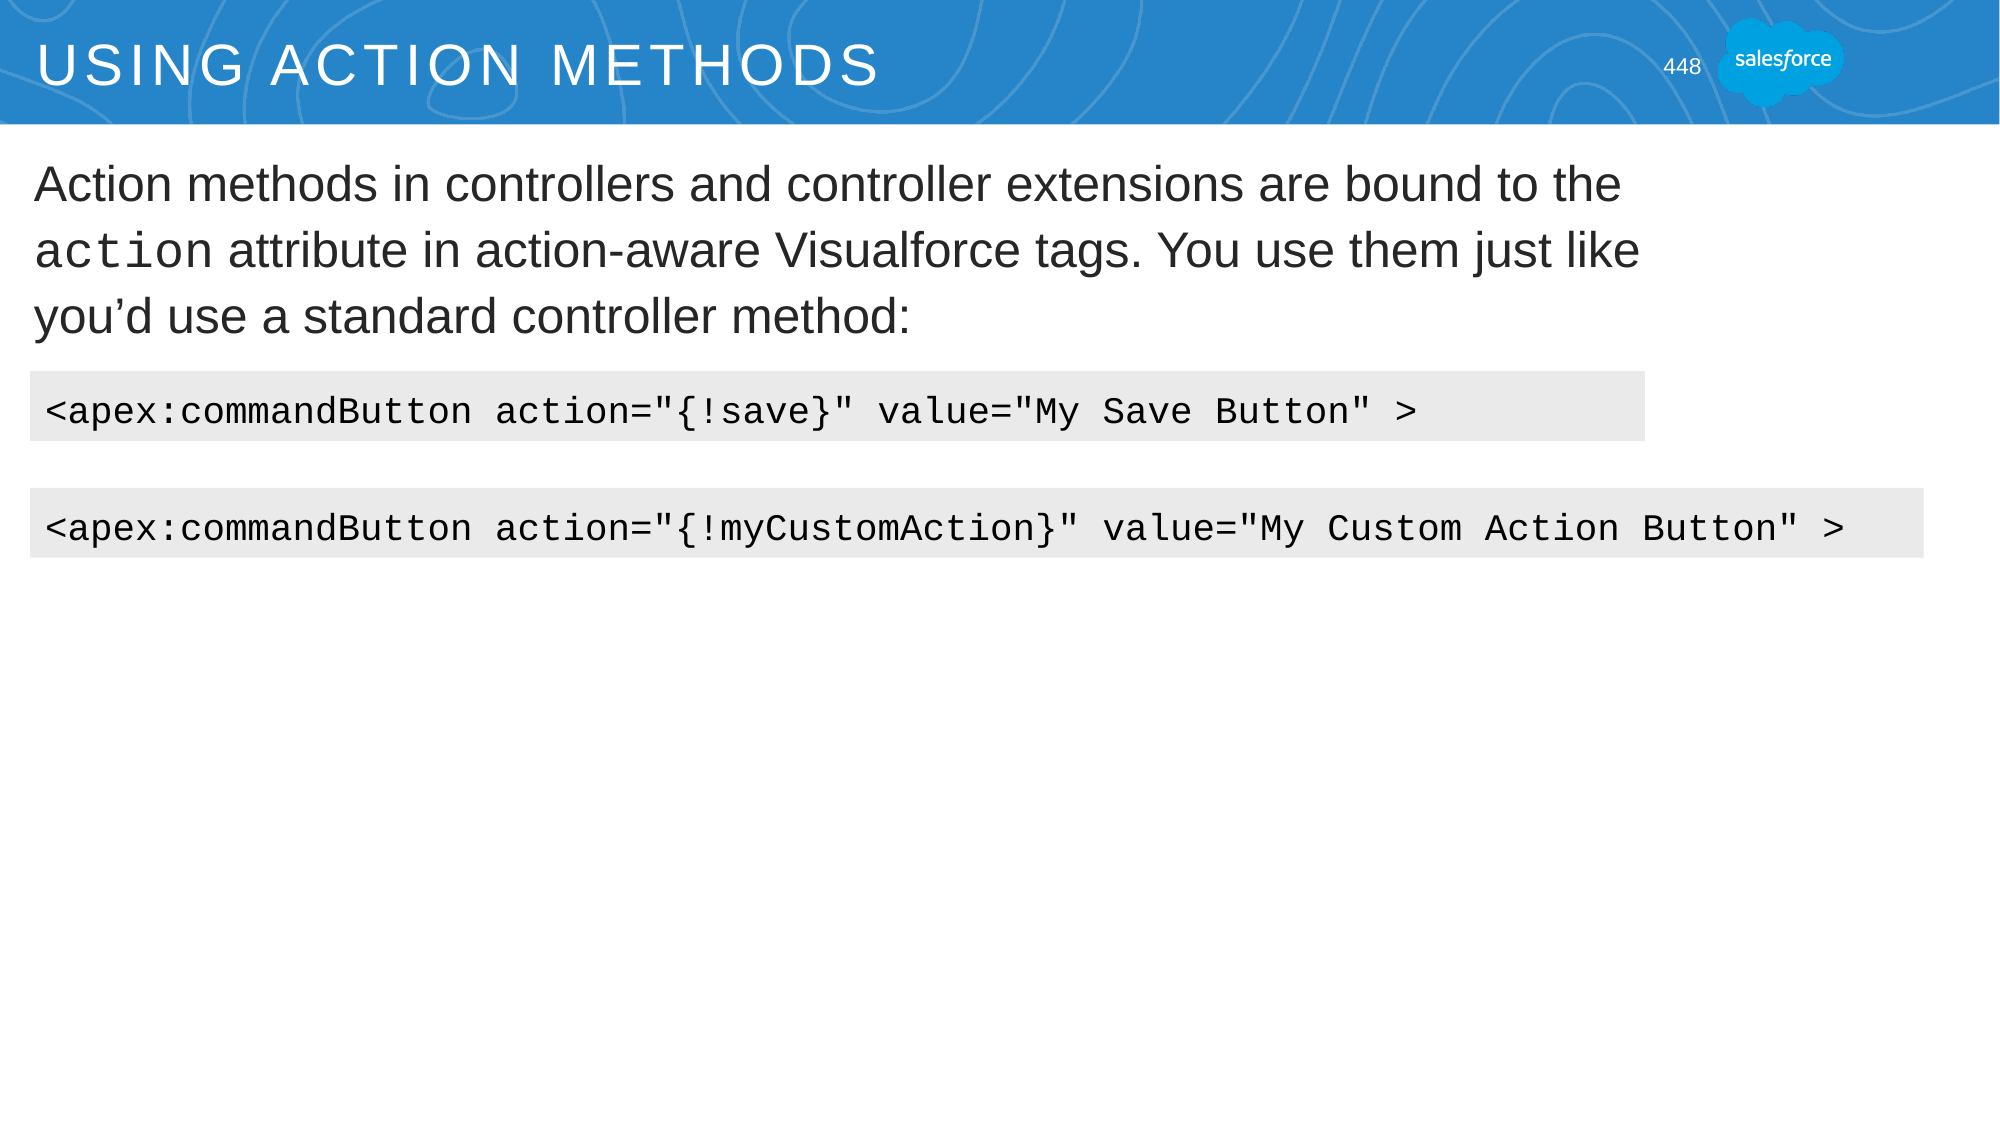

# Using Action Methods
448
Action methods in controllers and controller extensions are bound to the
action attribute in action-aware Visualforce tags. You use them just like
you’d use a standard controller method:

<apex:commandButton action="{!save}" value="My Save Button" >
<apex:commandButton action="{!myCustomAction}" value="My Custom Action Button" >